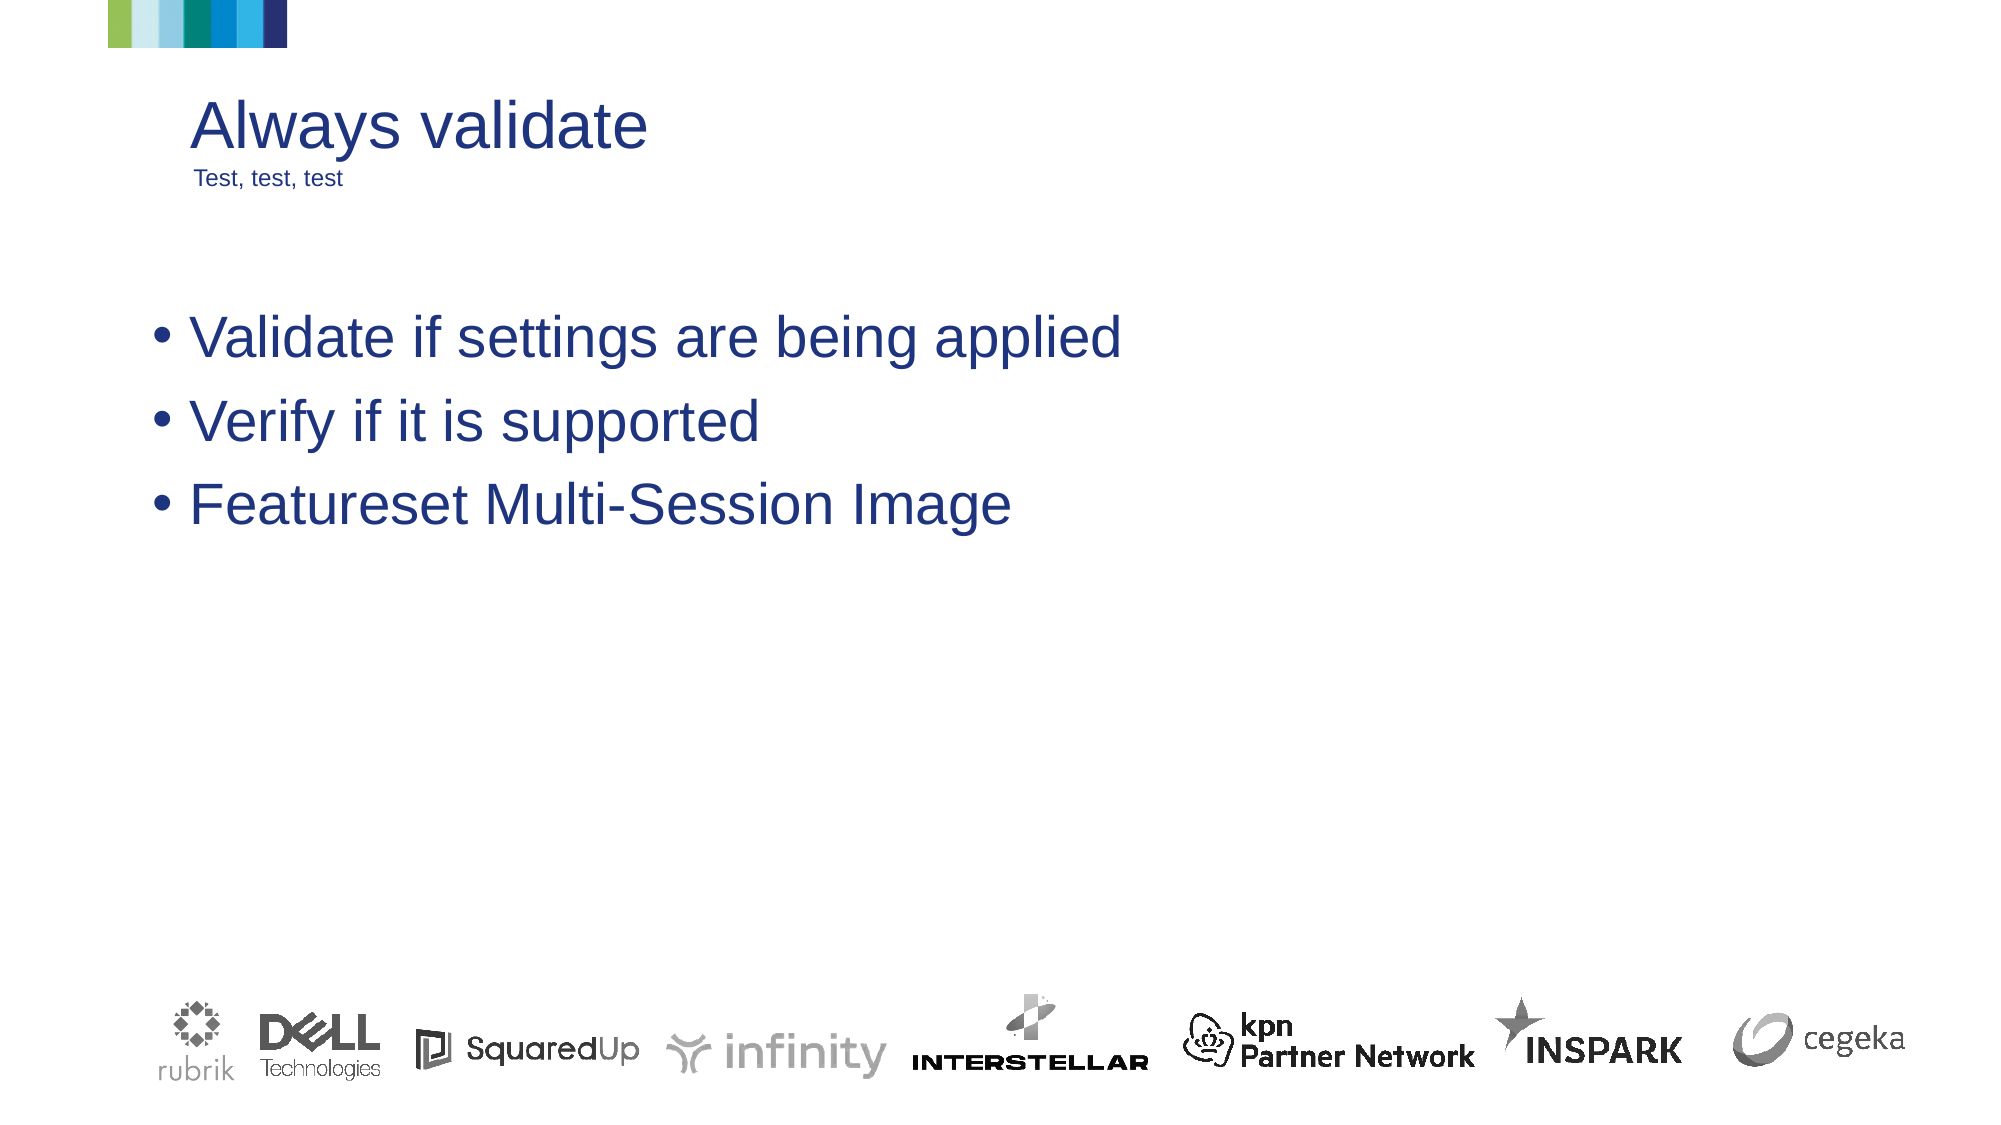

Always validate
Test, test, test
Validate if settings are being applied
Verify if it is supported
Featureset Multi-Session Image